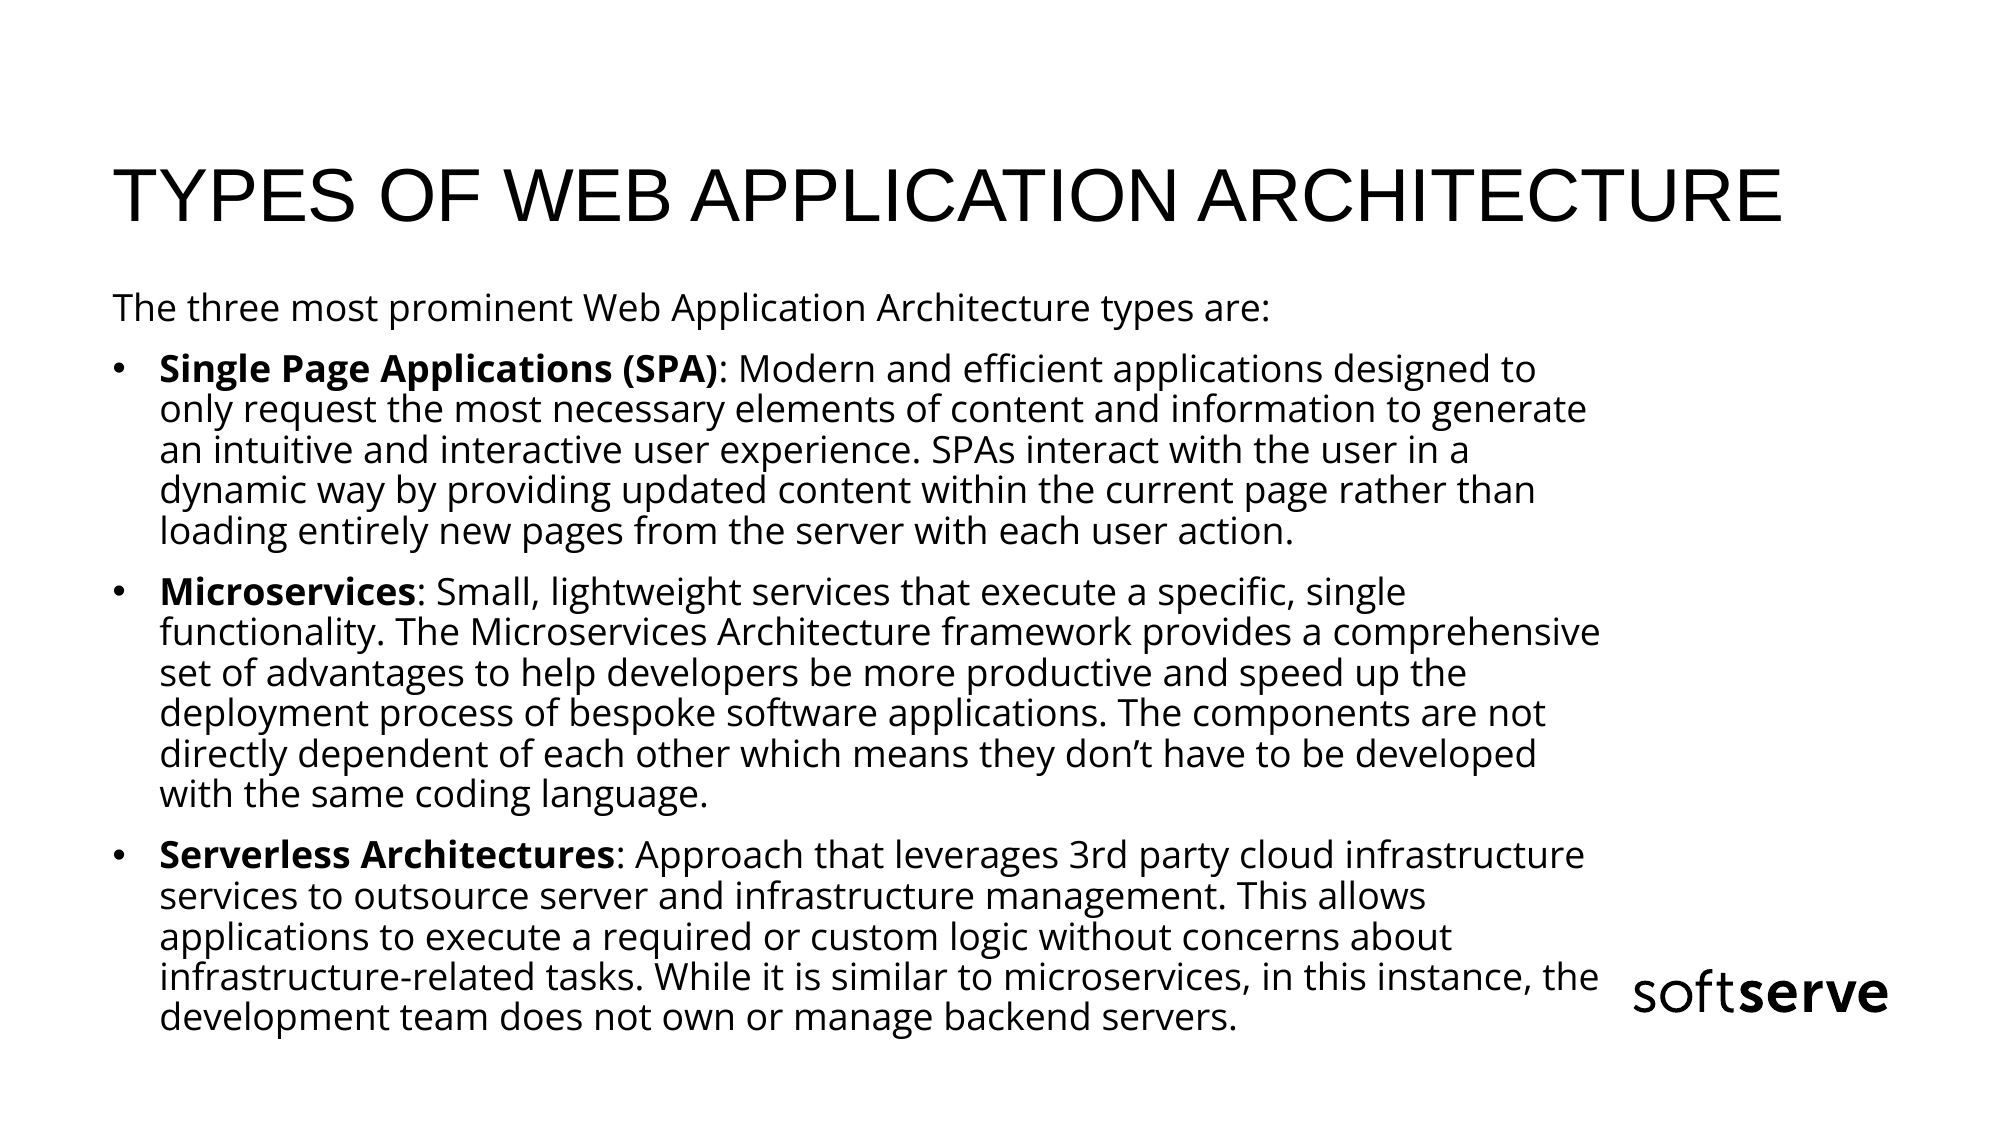

TYPES OF WEB APPLICATION ARCHITECTURE
The three most prominent Web Application Architecture types are:
Single Page Applications (SPA): Modern and efficient applications designed to only request the most necessary elements of content and information to generate an intuitive and interactive user experience. SPAs interact with the user in a dynamic way by providing updated content within the current page rather than loading entirely new pages from the server with each user action.
Microservices: Small, lightweight services that execute a specific, single functionality. The Microservices Architecture framework provides a comprehensive set of advantages to help developers be more productive and speed up the deployment process of bespoke software applications. The components are not directly dependent of each other which means they don’t have to be developed with the same coding language.
Serverless Architectures: Approach that leverages 3rd party cloud infrastructure services to outsource server and infrastructure management. This allows applications to execute a required or custom logic without concerns about infrastructure-related tasks. While it is similar to microservices, in this instance, the development team does not own or manage backend servers.